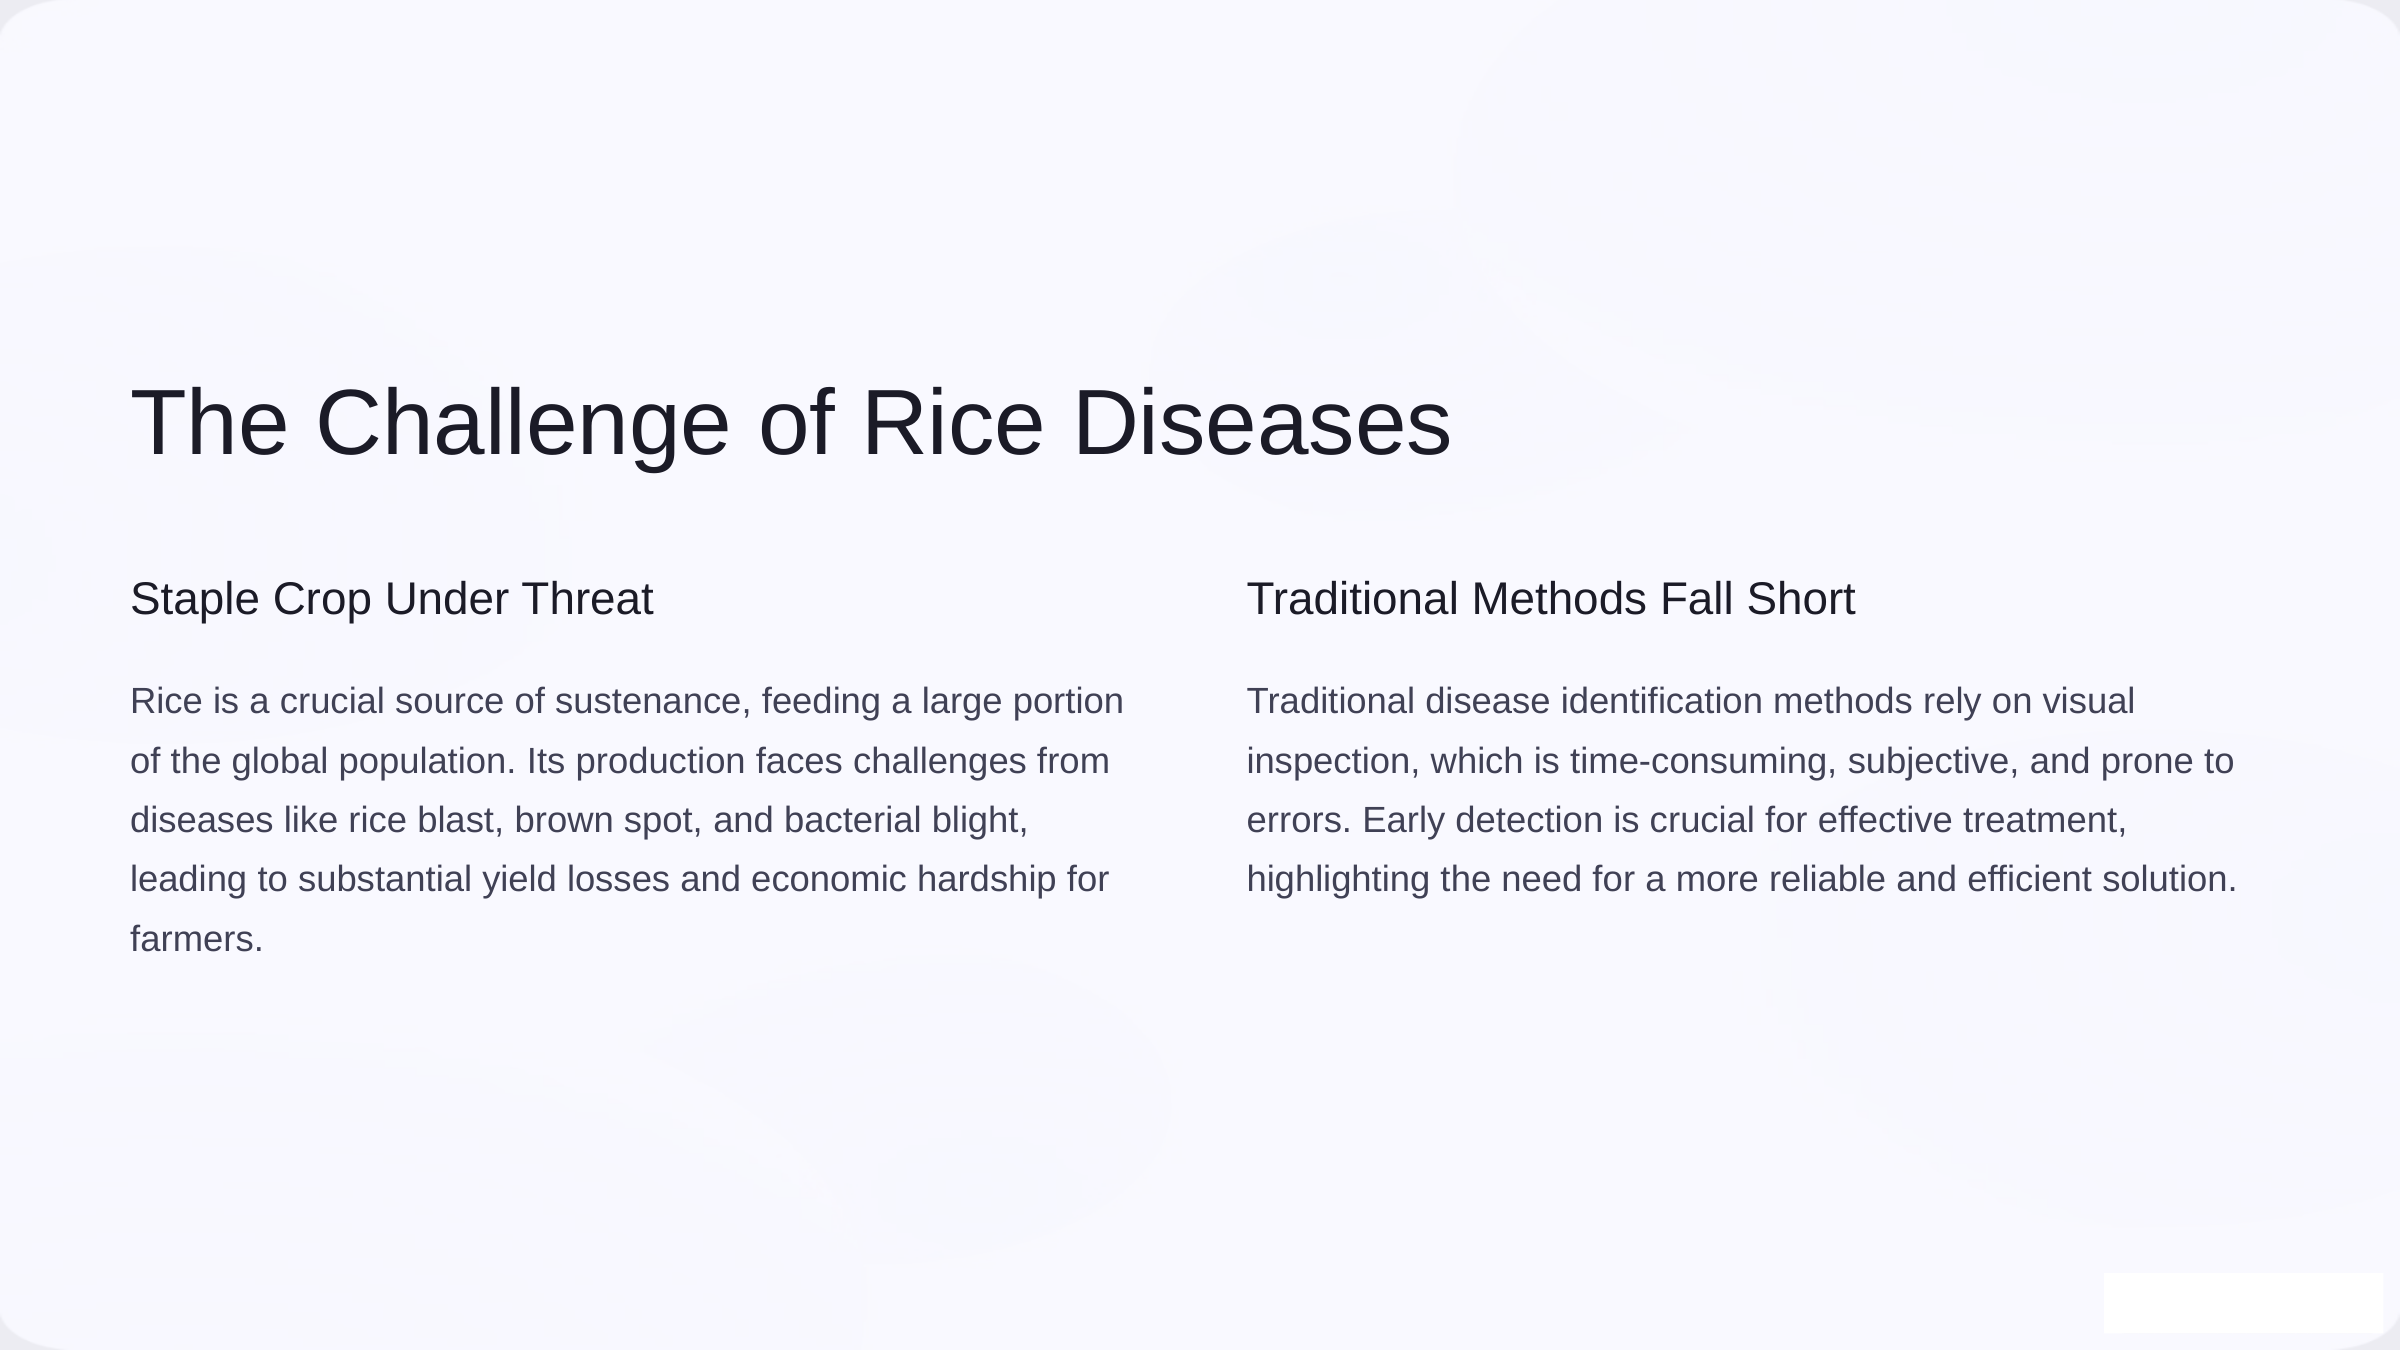

The Challenge of Rice Diseases
Staple Crop Under Threat
Traditional Methods Fall Short
Rice is a crucial source of sustenance, feeding a large portion of the global population. Its production faces challenges from diseases like rice blast, brown spot, and bacterial blight, leading to substantial yield losses and economic hardship for farmers.
Traditional disease identification methods rely on visual inspection, which is time-consuming, subjective, and prone to errors. Early detection is crucial for effective treatment, highlighting the need for a more reliable and efficient solution.